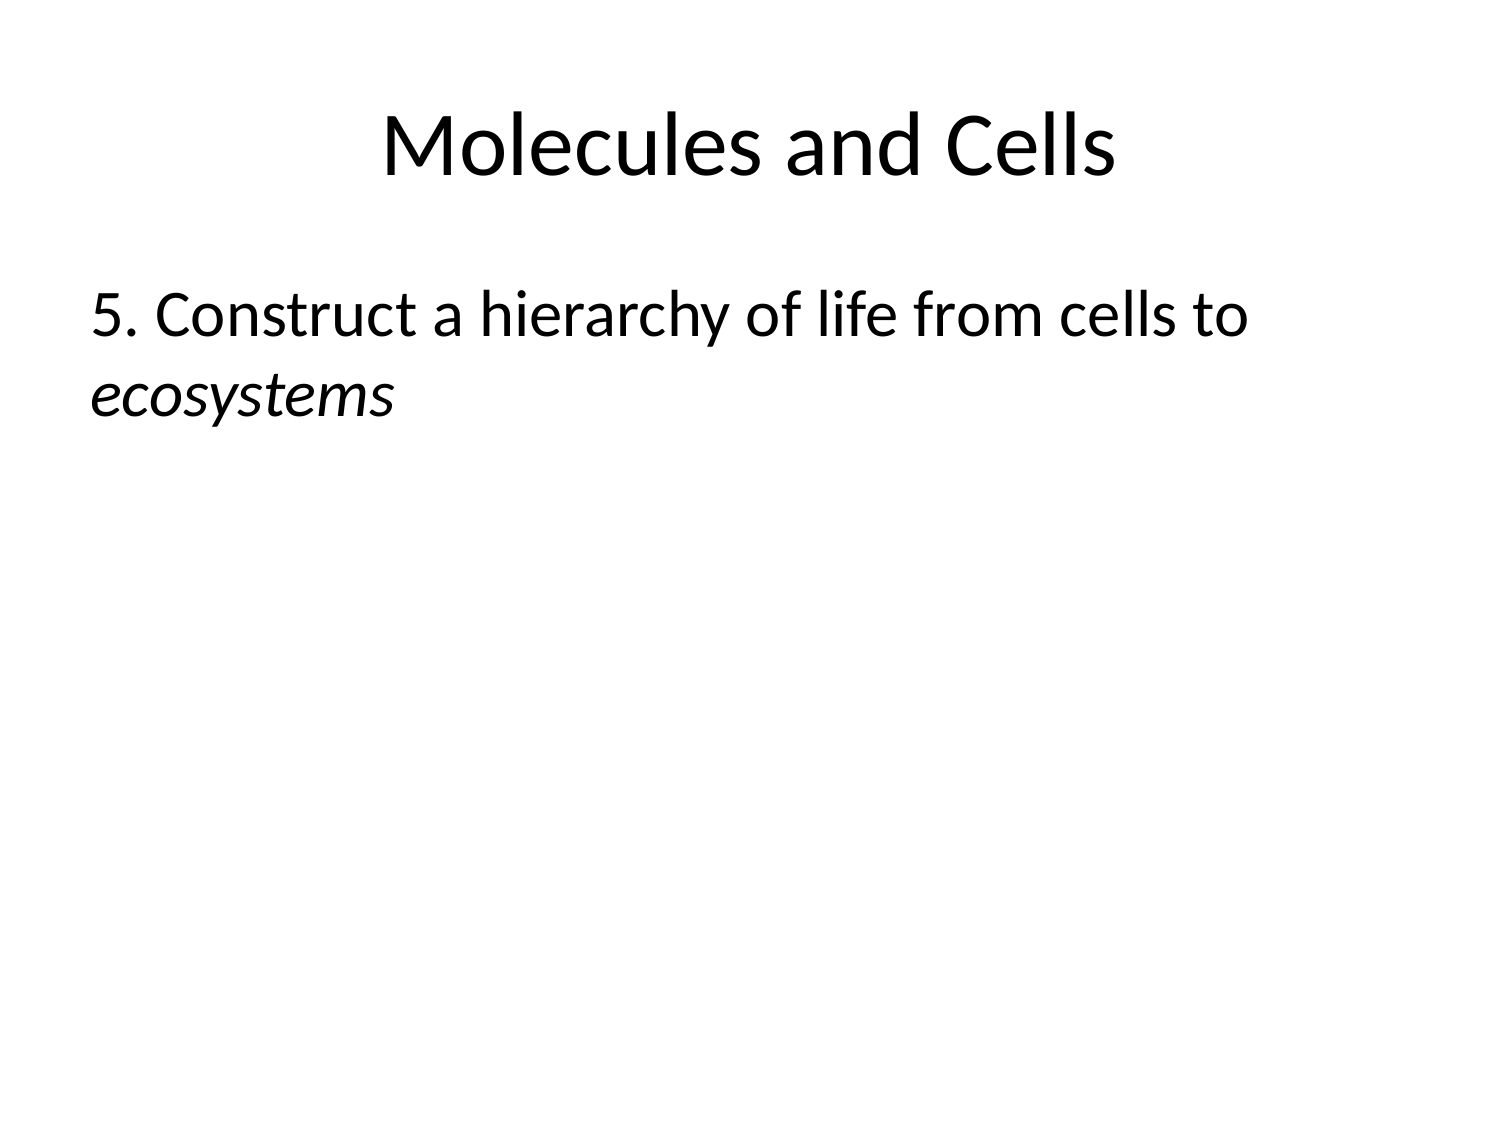

# Molecules and Cells
5. Construct a hierarchy of life from cells to ecosystems